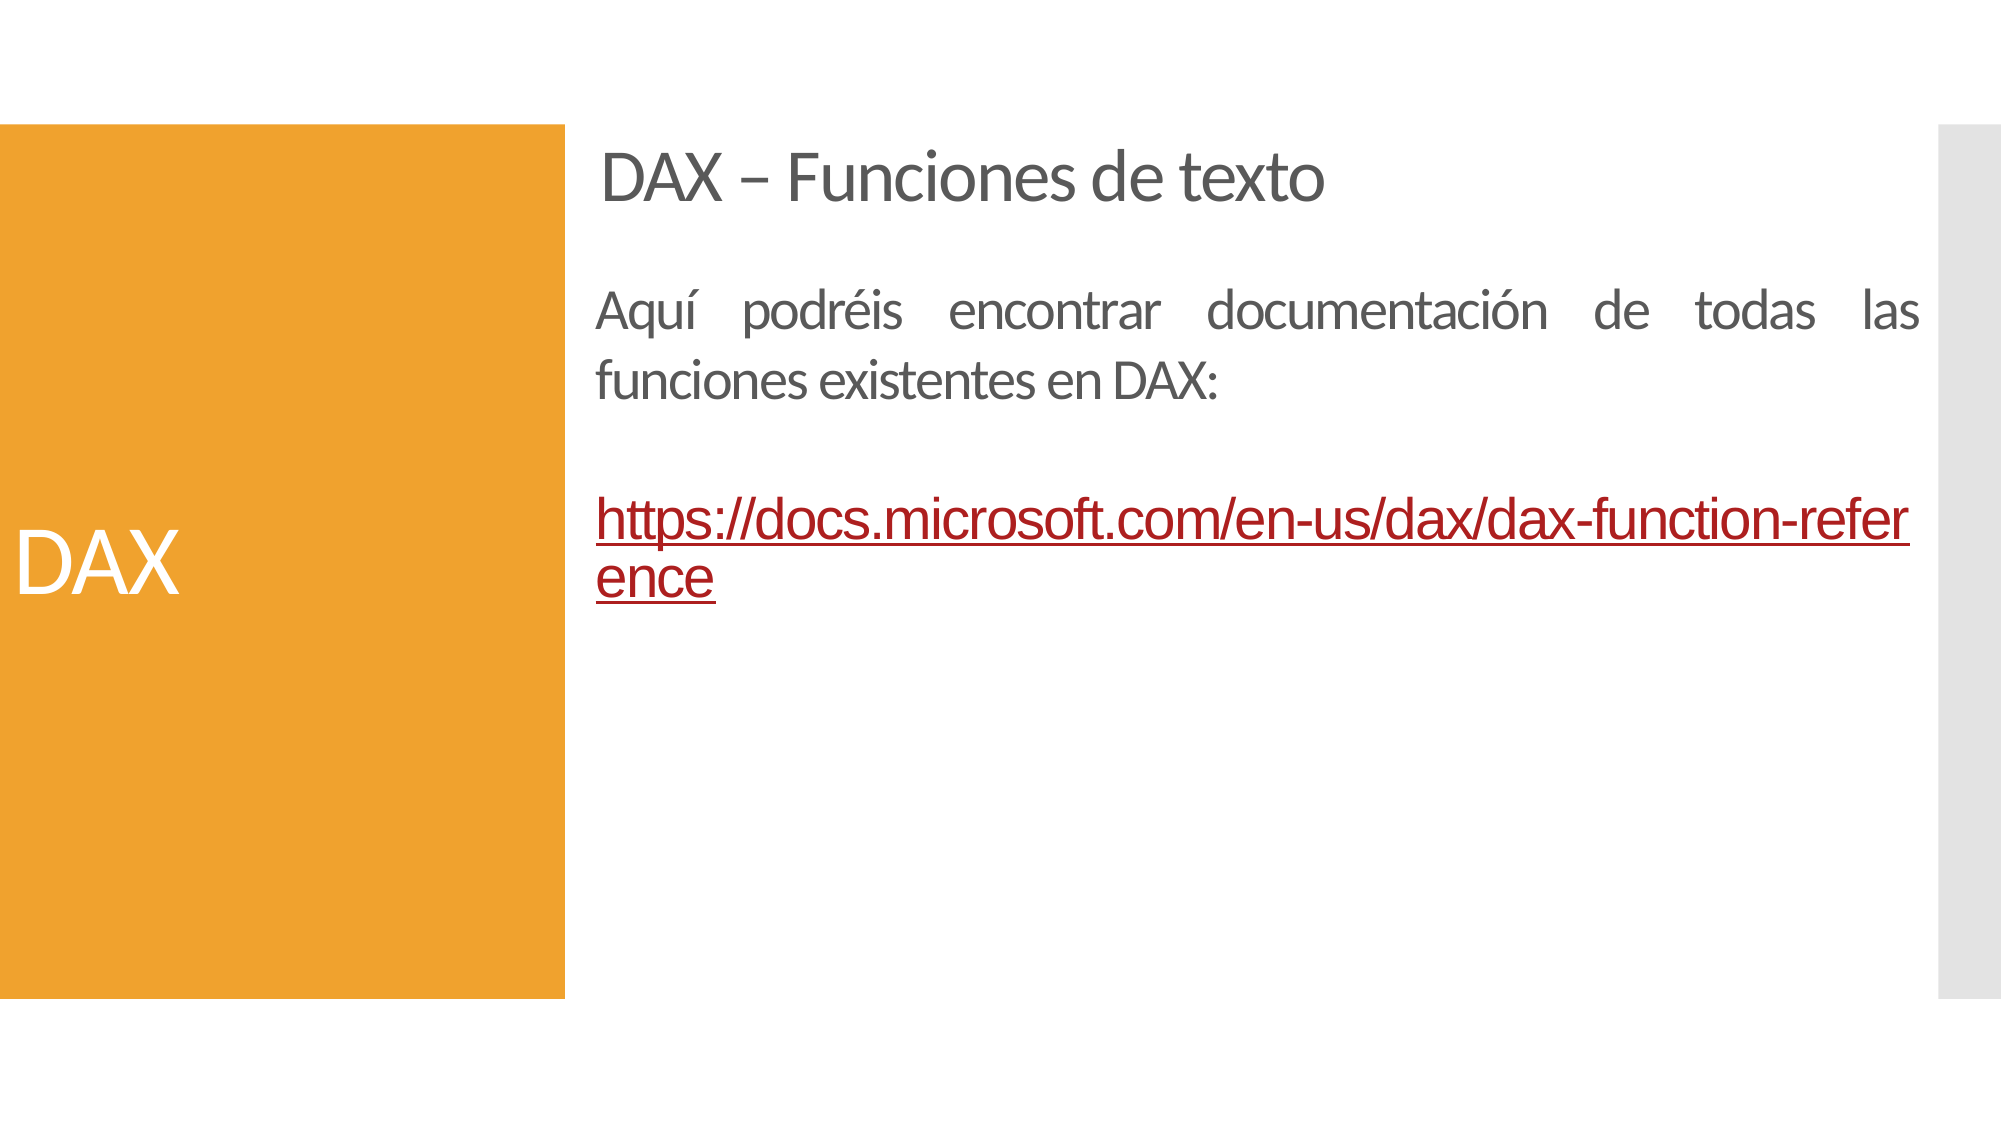

DAX – Funciones de texto
# DAX
Aquí podréis encontrar documentación de todas las funciones existentes en DAX:

https://docs.microsoft.com/en-us/dax/dax-function-reference